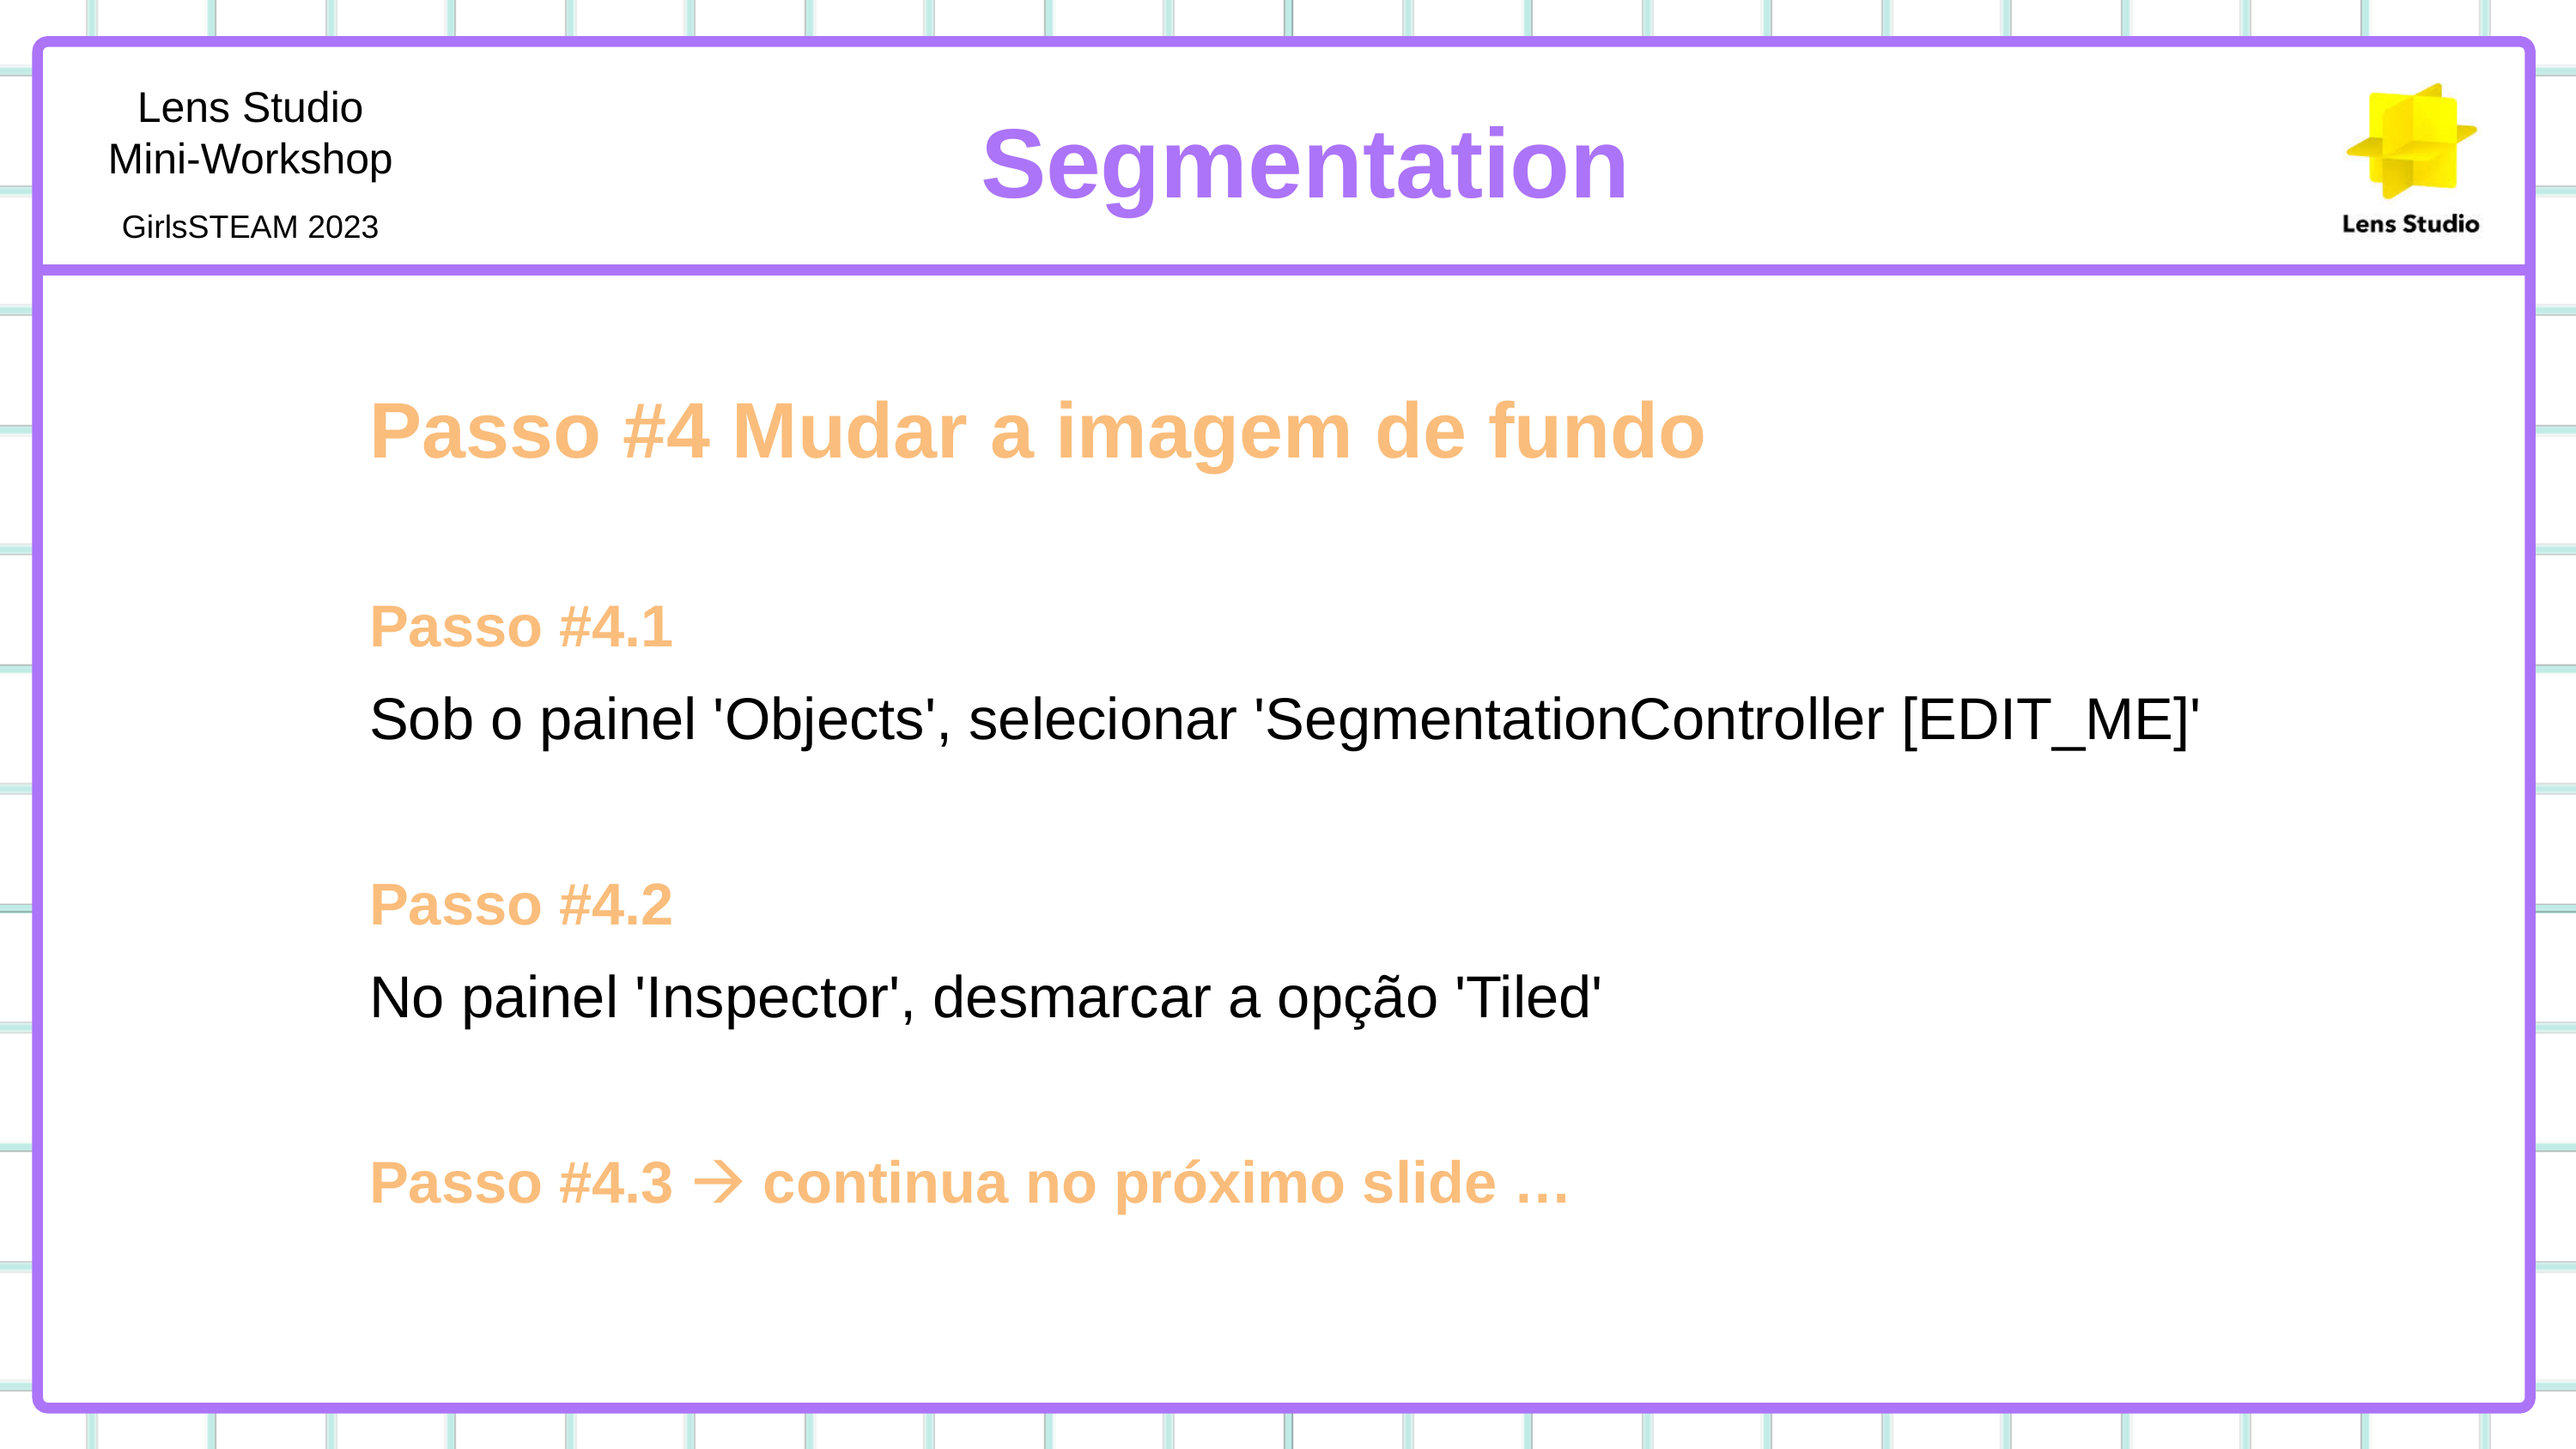

Segmentation
Passo #4 Mudar a imagem de fundo
Passo #4.1
Sob o painel 'Objects', selecionar 'SegmentationController [EDIT_ME]'

Passo #4.2
No painel 'Inspector', desmarcar a opção 'Tiled'

Passo #4.3 🡪 continua no próximo slide …